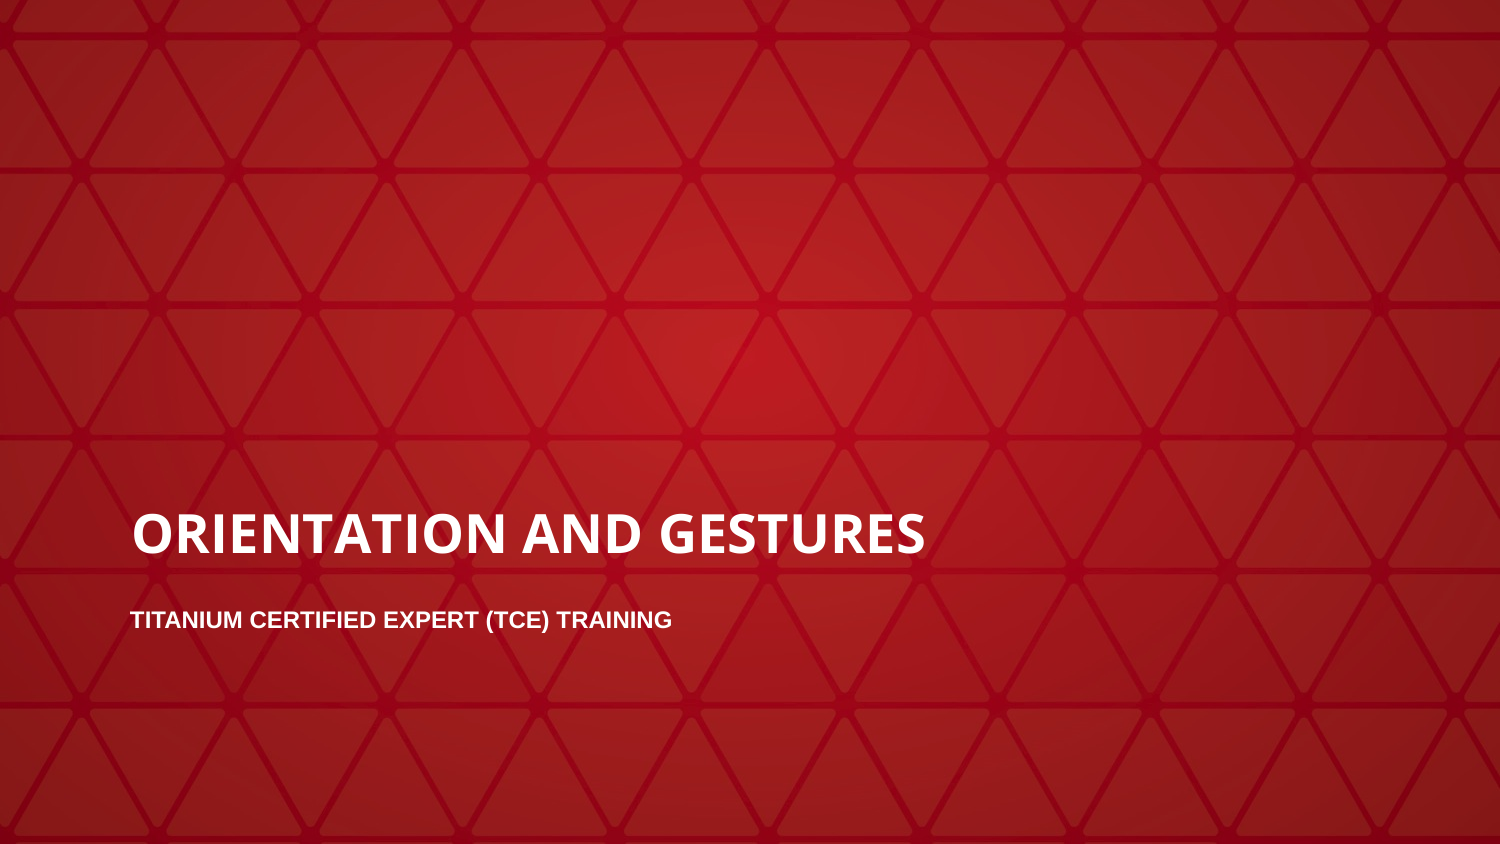

# Orientation and Gestures
Titanium Certified Expert (TCE) Training